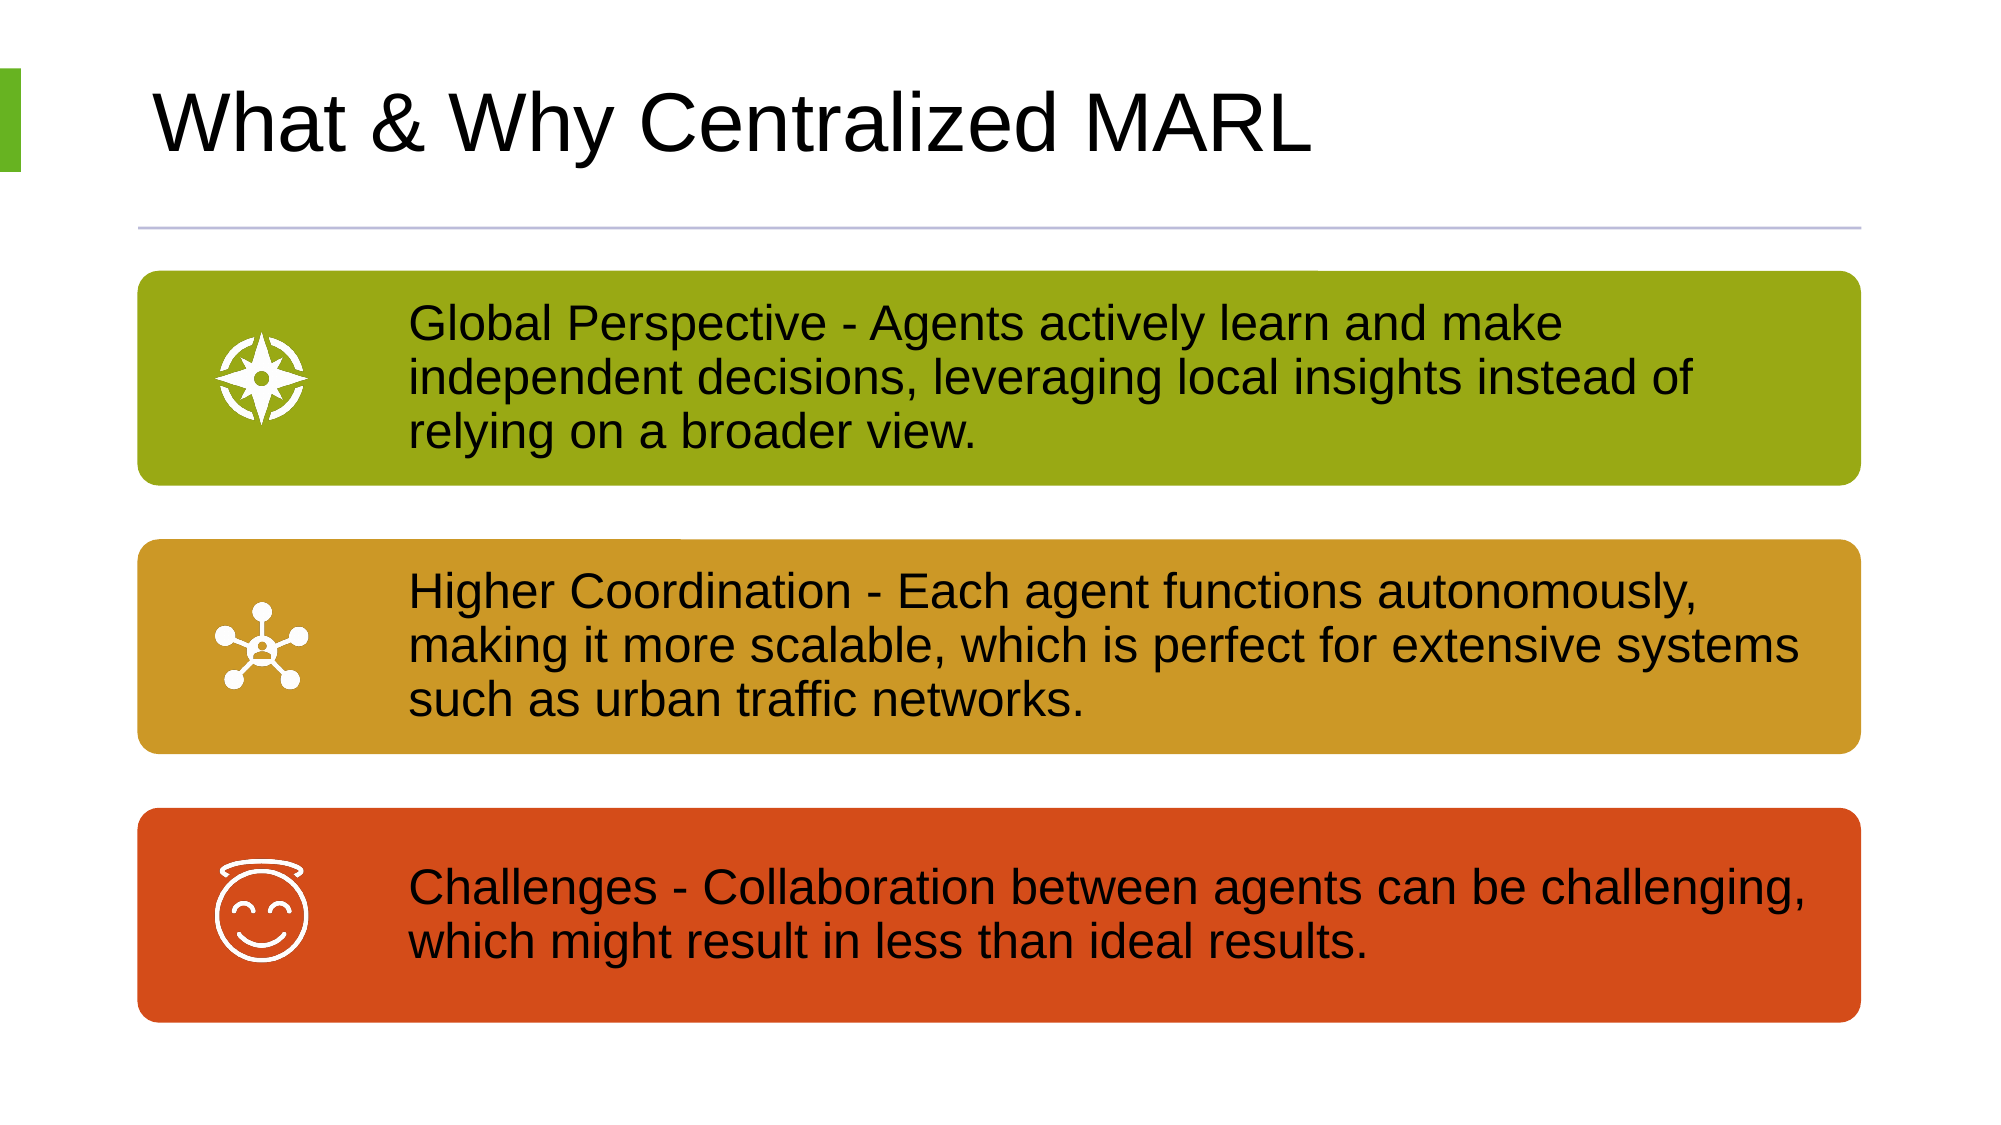

# What & Why Centralized MARL

Global Perspective - Agents actively learn and make independent decisions, leveraging local insights instead of relying on a broader view.
Higher Coordination - Each agent functions autonomously, making it more scalable, which is perfect for extensive systems such as urban traffic networks.
Challenges - Collaboration between agents can be challenging, which might result in less than ideal results.